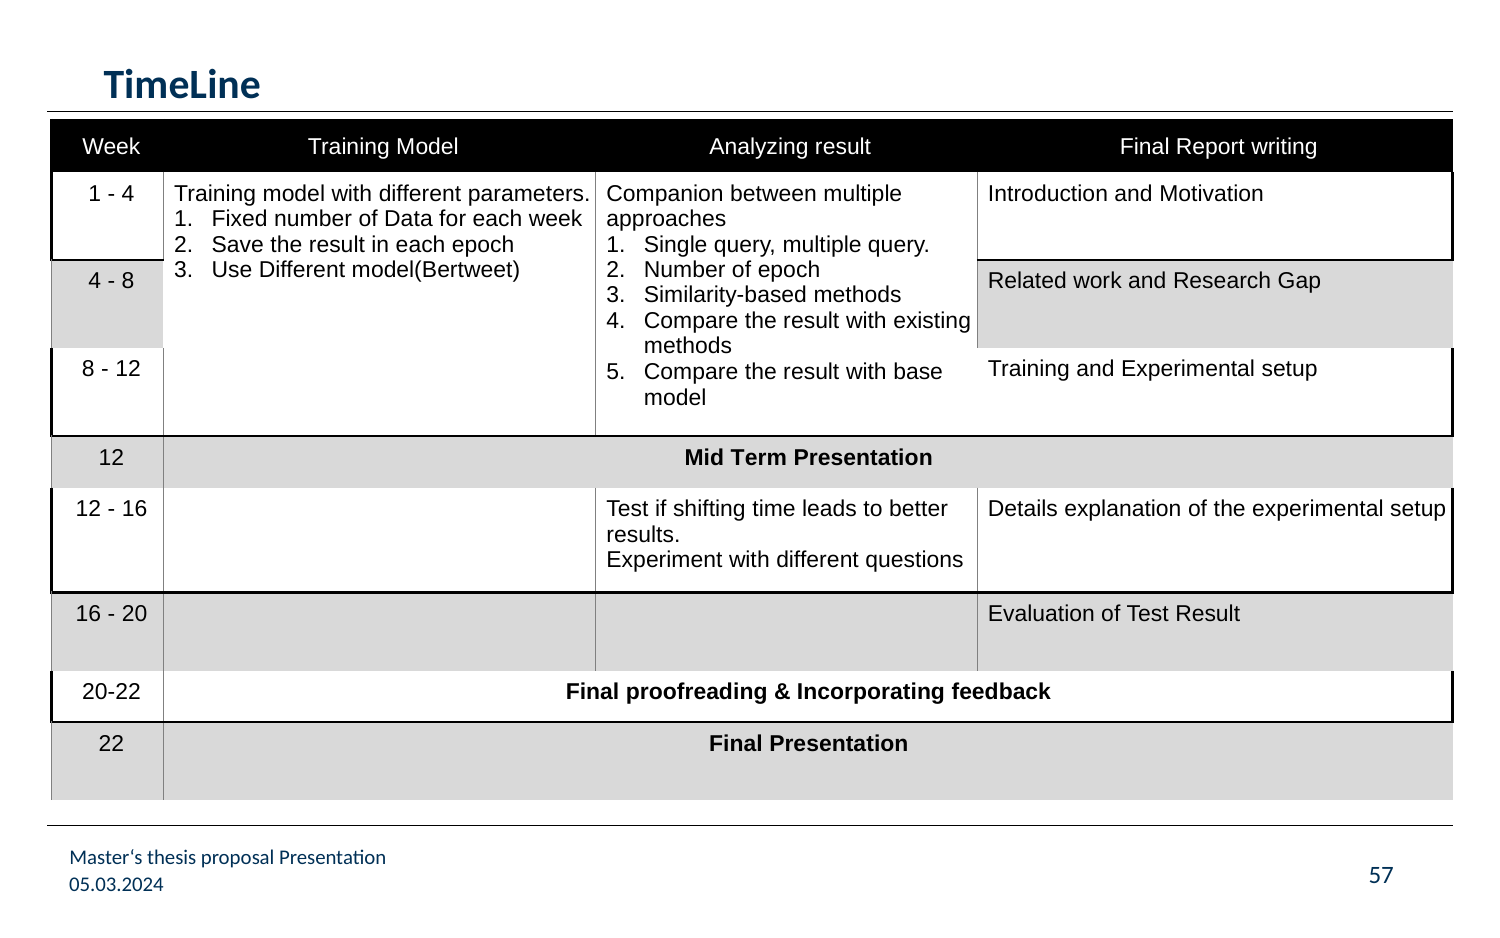

# TimeLine
| Week | Training Model | Analyzing result | Final Report writing |
| --- | --- | --- | --- |
| 1 - 4 | Training model with different parameters. Fixed number of Data for each week Save the result in each epoch Use Different model(Bertweet) | Companion between multiple approaches Single query, multiple query. Number of epoch Similarity-based methods Compare the result with existing methods Compare the result with base model | Introduction and Motivation |
| 4 - 8 |  |  | Related work and Research Gap |
| 8 - 12 |  |  | Training and Experimental setup |
| 12 | Mid Term Presentation |  |  |
| 12 - 16 |  | Test if shifting time leads to better results. Experiment with different questions | Details explanation of the experimental setup |
| 16 - 20 |  |  | Evaluation of Test Result |
| 20-22 | Final proofreading & Incorporating feedback |  |  |
| 22 | Final Presentation |  |  |